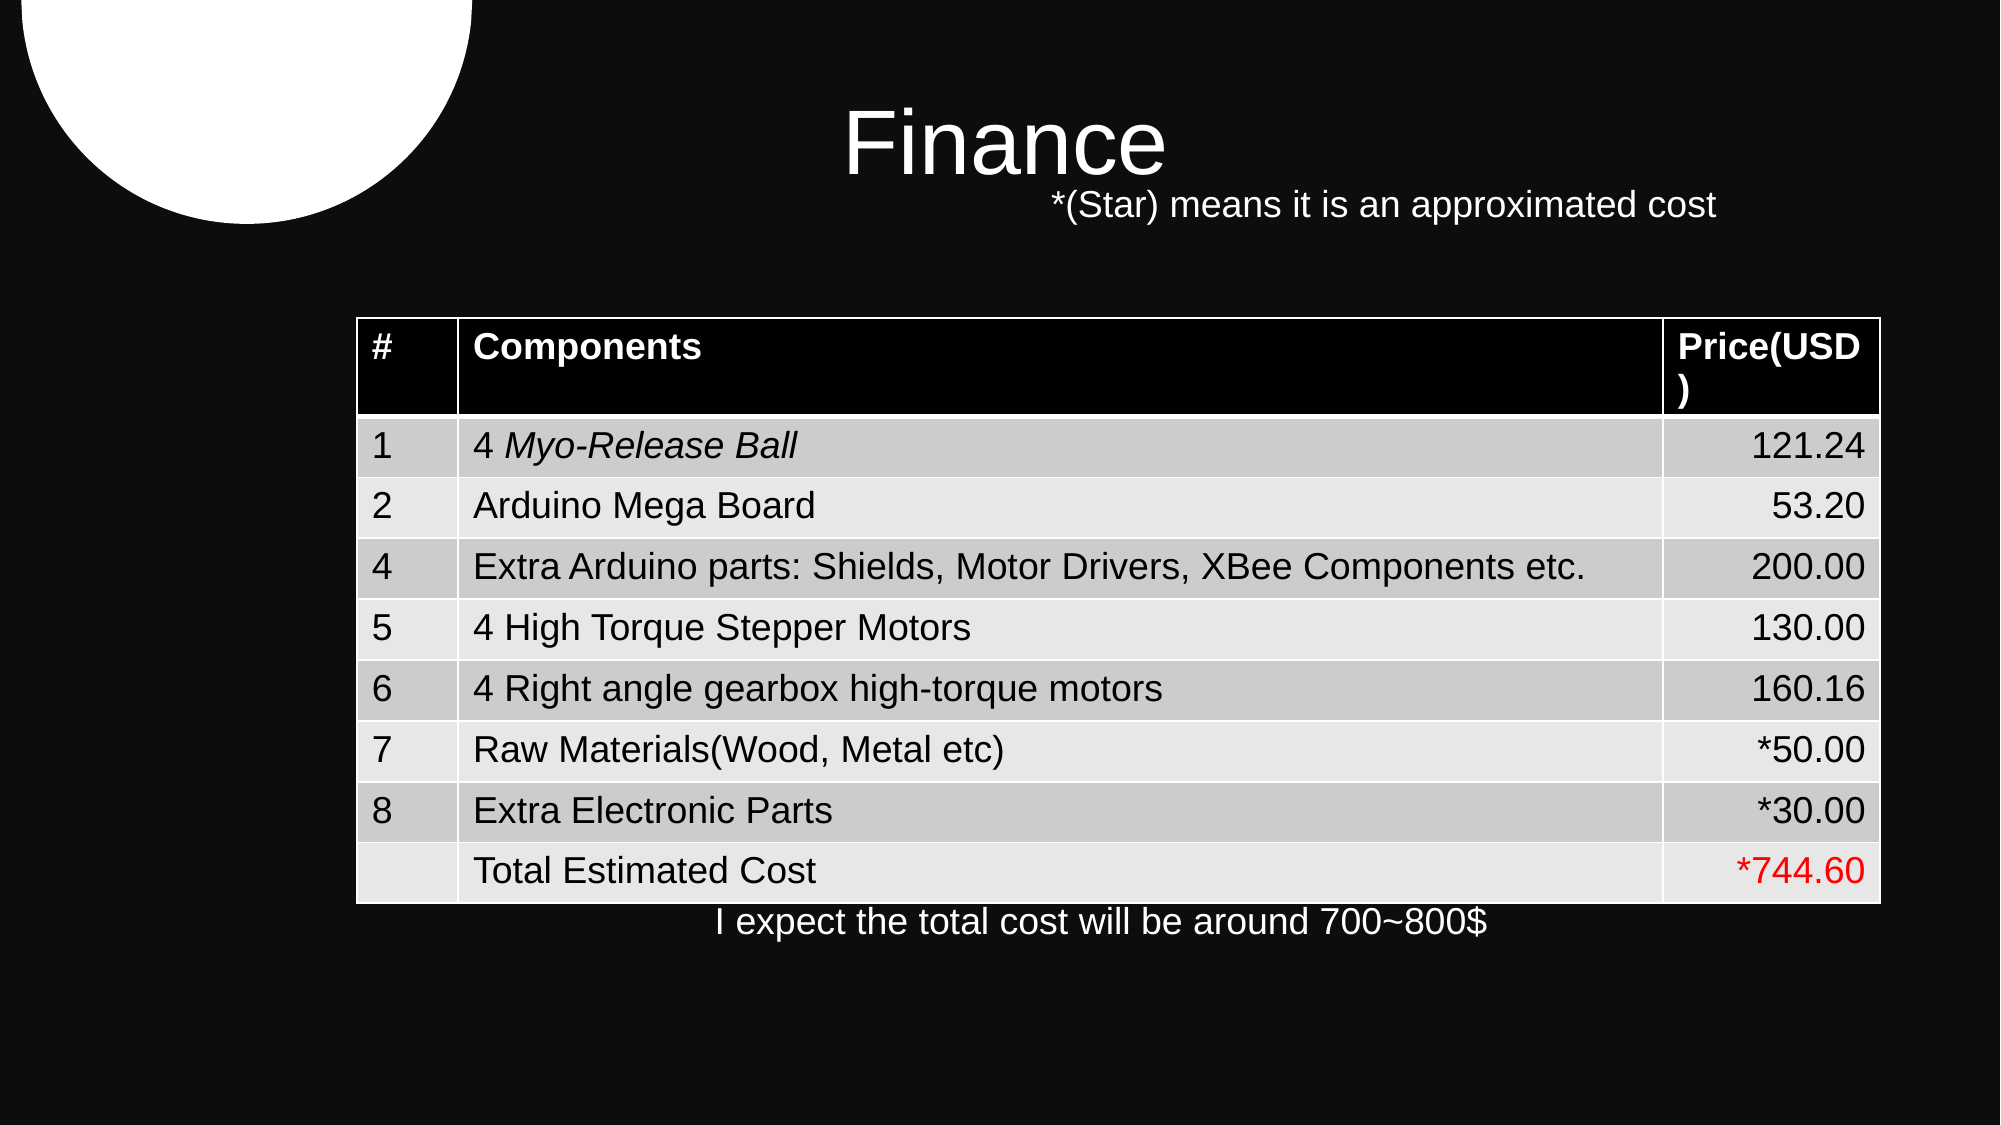

Finance
*(Star) means it is an approximated cost
| # | Components | Price(USD) |
| --- | --- | --- |
| 1 | 4 Myo-Release Ball | 121.24 |
| 2 | Arduino Mega Board | 53.20 |
| 4 | Extra Arduino parts: Shields, Motor Drivers, XBee Components etc. | 200.00 |
| 5 | 4 High Torque Stepper Motors | 130.00 |
| 6 | 4 Right angle gearbox high-torque motors | 160.16 |
| 7 | Raw Materials(Wood, Metal etc) | \*50.00 |
| 8 | Extra Electronic Parts | \*30.00 |
|  | Total Estimated Cost | \*744.60 |
I expect the total cost will be around 700~800$